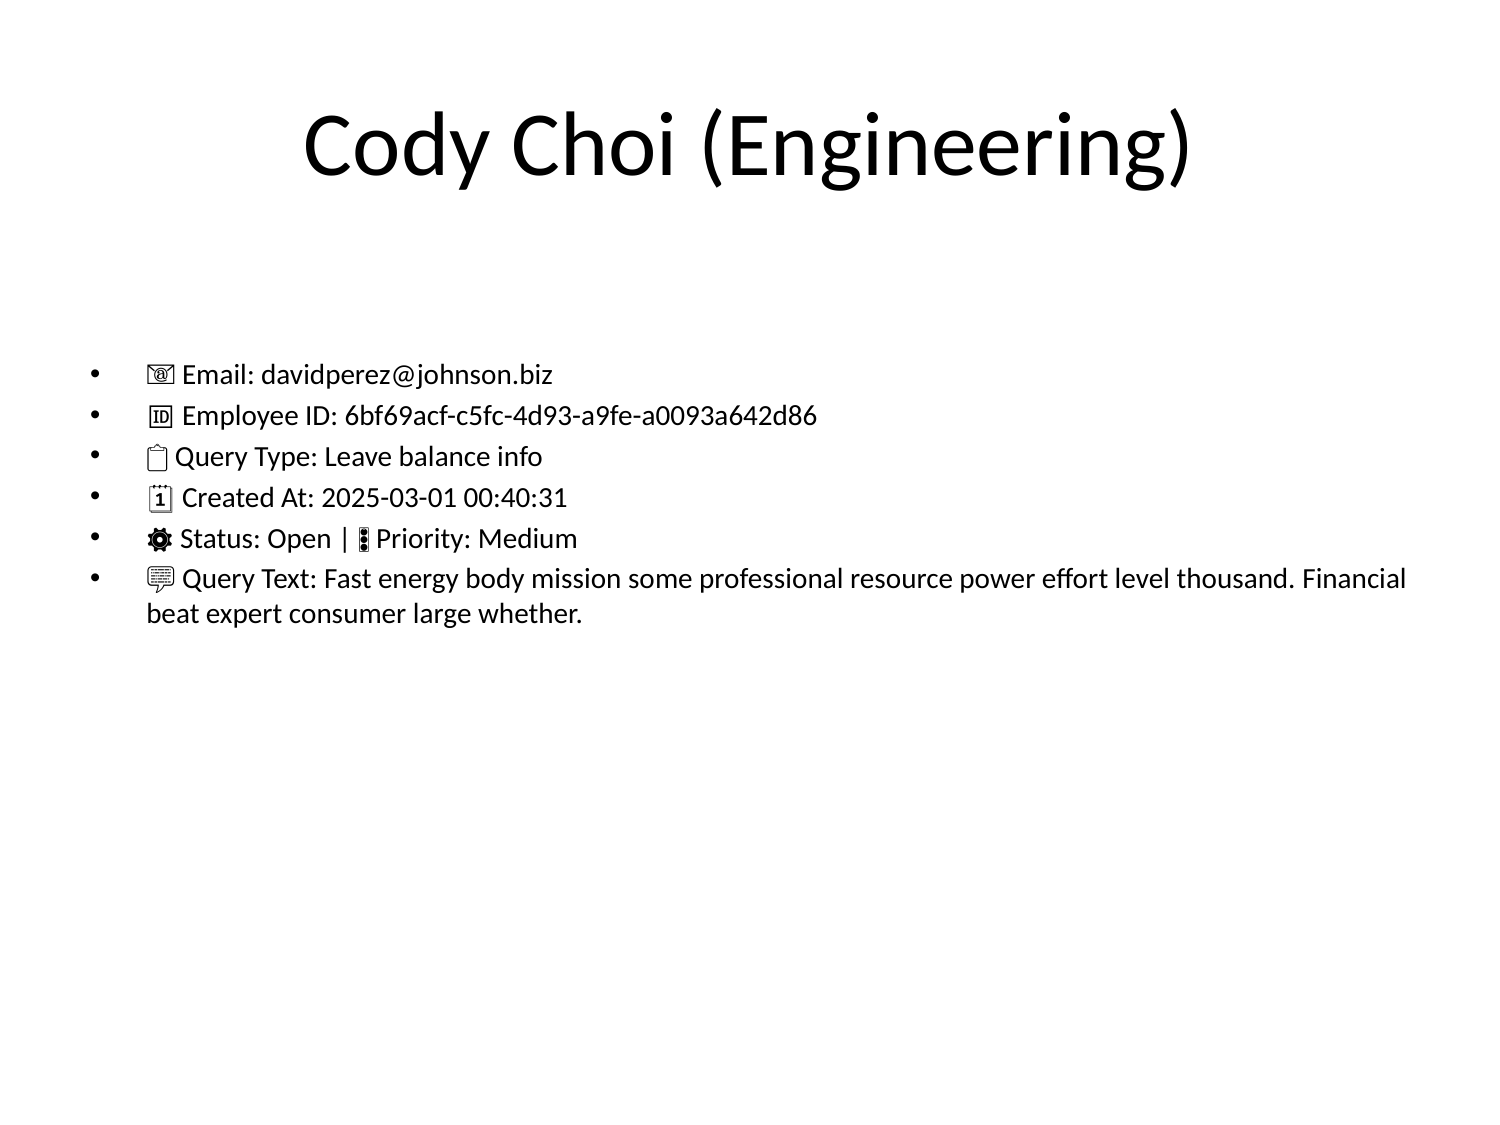

# Cody Choi (Engineering)

📧 Email: davidperez@johnson.biz
🆔 Employee ID: 6bf69acf-c5fc-4d93-a9fe-a0093a642d86
📋 Query Type: Leave balance info
🗓 Created At: 2025-03-01 00:40:31
⚙ Status: Open | 🚦 Priority: Medium
💬 Query Text: Fast energy body mission some professional resource power effort level thousand. Financial beat expert consumer large whether.